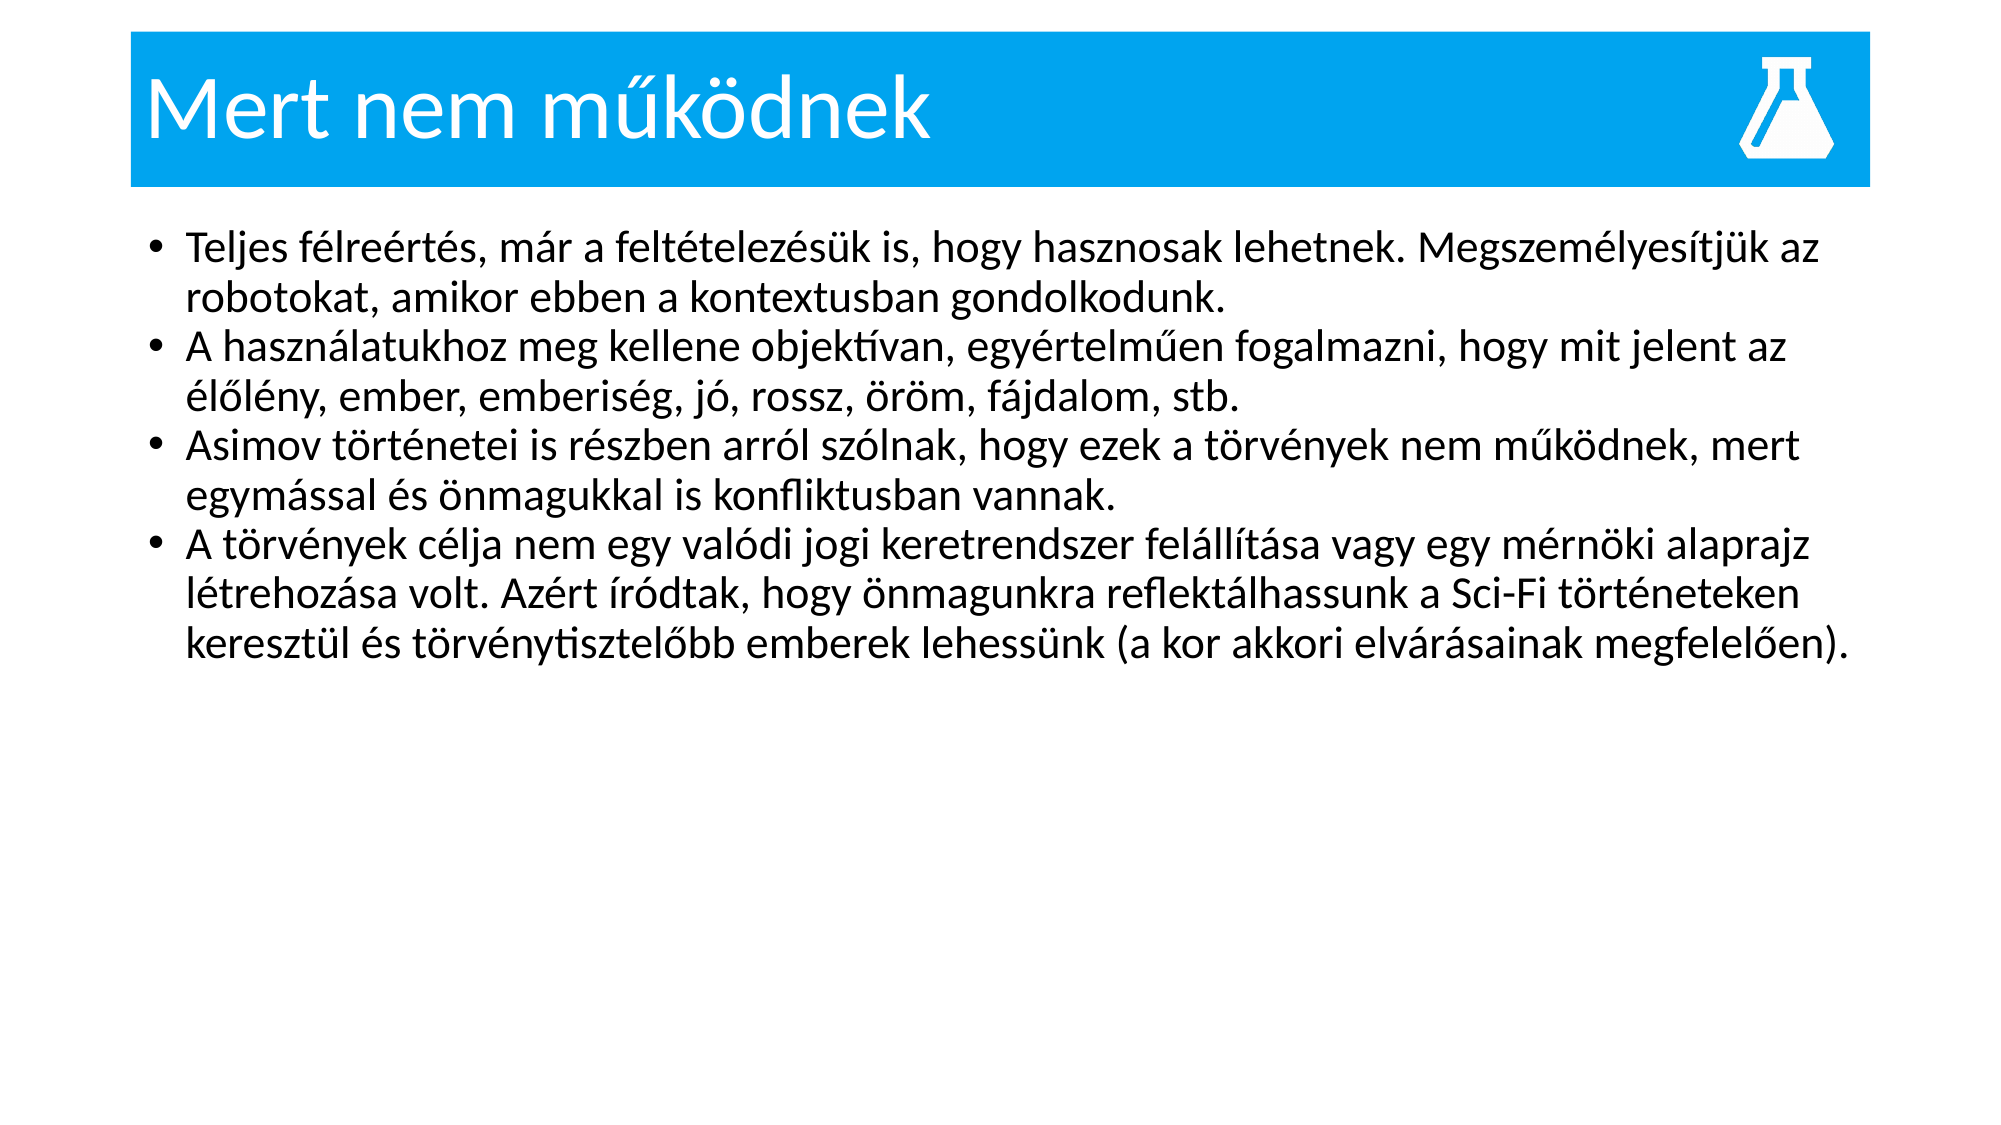

# Mert nem működnek
Teljes félreértés, már a feltételezésük is, hogy hasznosak lehetnek. Megszemélyesítjük az robotokat, amikor ebben a kontextusban gondolkodunk.
A használatukhoz meg kellene objektívan, egyértelműen fogalmazni, hogy mit jelent az élőlény, ember, emberiség, jó, rossz, öröm, fájdalom, stb.
Asimov történetei is részben arról szólnak, hogy ezek a törvények nem működnek, mert egymással és önmagukkal is konfliktusban vannak.
A törvények célja nem egy valódi jogi keretrendszer felállítása vagy egy mérnöki alaprajz létrehozása volt. Azért íródtak, hogy önmagunkra reflektálhassunk a Sci-Fi történeteken keresztül és törvénytisztelőbb emberek lehessünk (a kor akkori elvárásainak megfelelően).